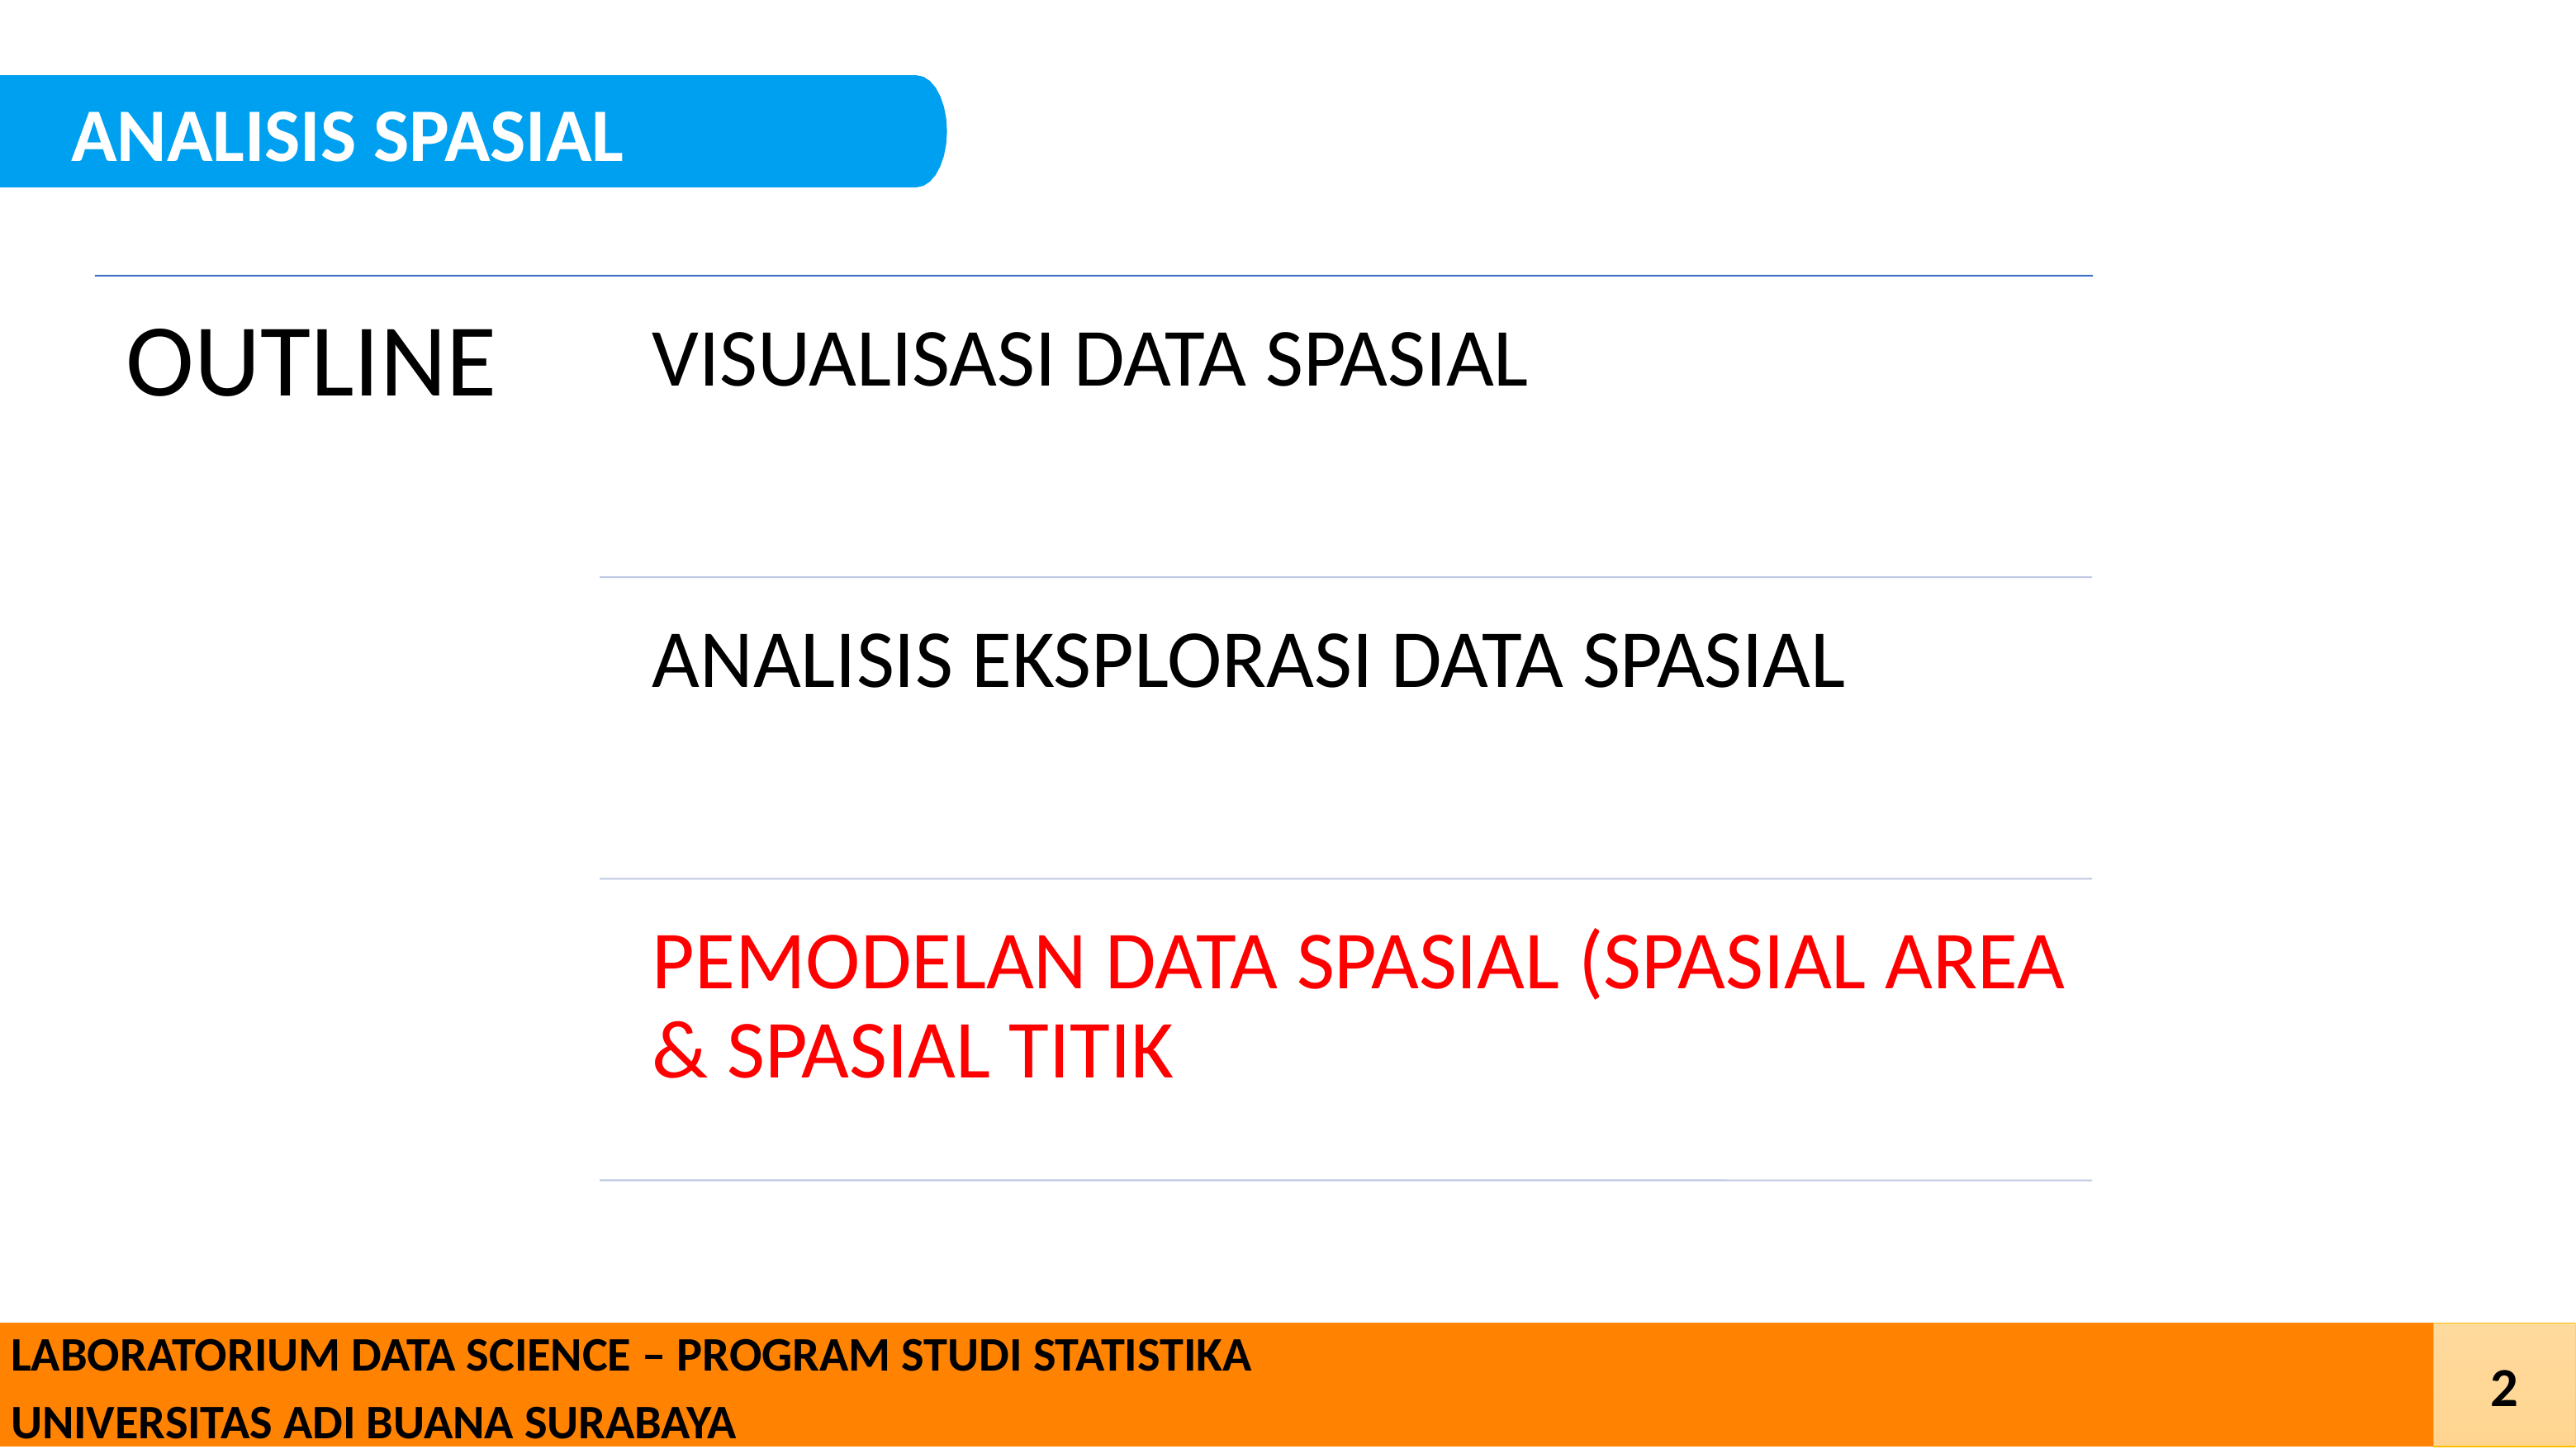

ANALISIS SPASIAL
OUTLINE
VISUALISASI DATA SPASIAL
ANALISIS EKSPLORASI DATA SPASIAL
PEMODELAN DATA SPASIAL (SPASIAL AREA & SPASIAL TITIK
Click on the model to interact
 LABORATORIUM DATA SCIENCE – PROGRAM STUDI STATISTIKA
 UNIVERSITAS ADI BUANA SURABAYA
2